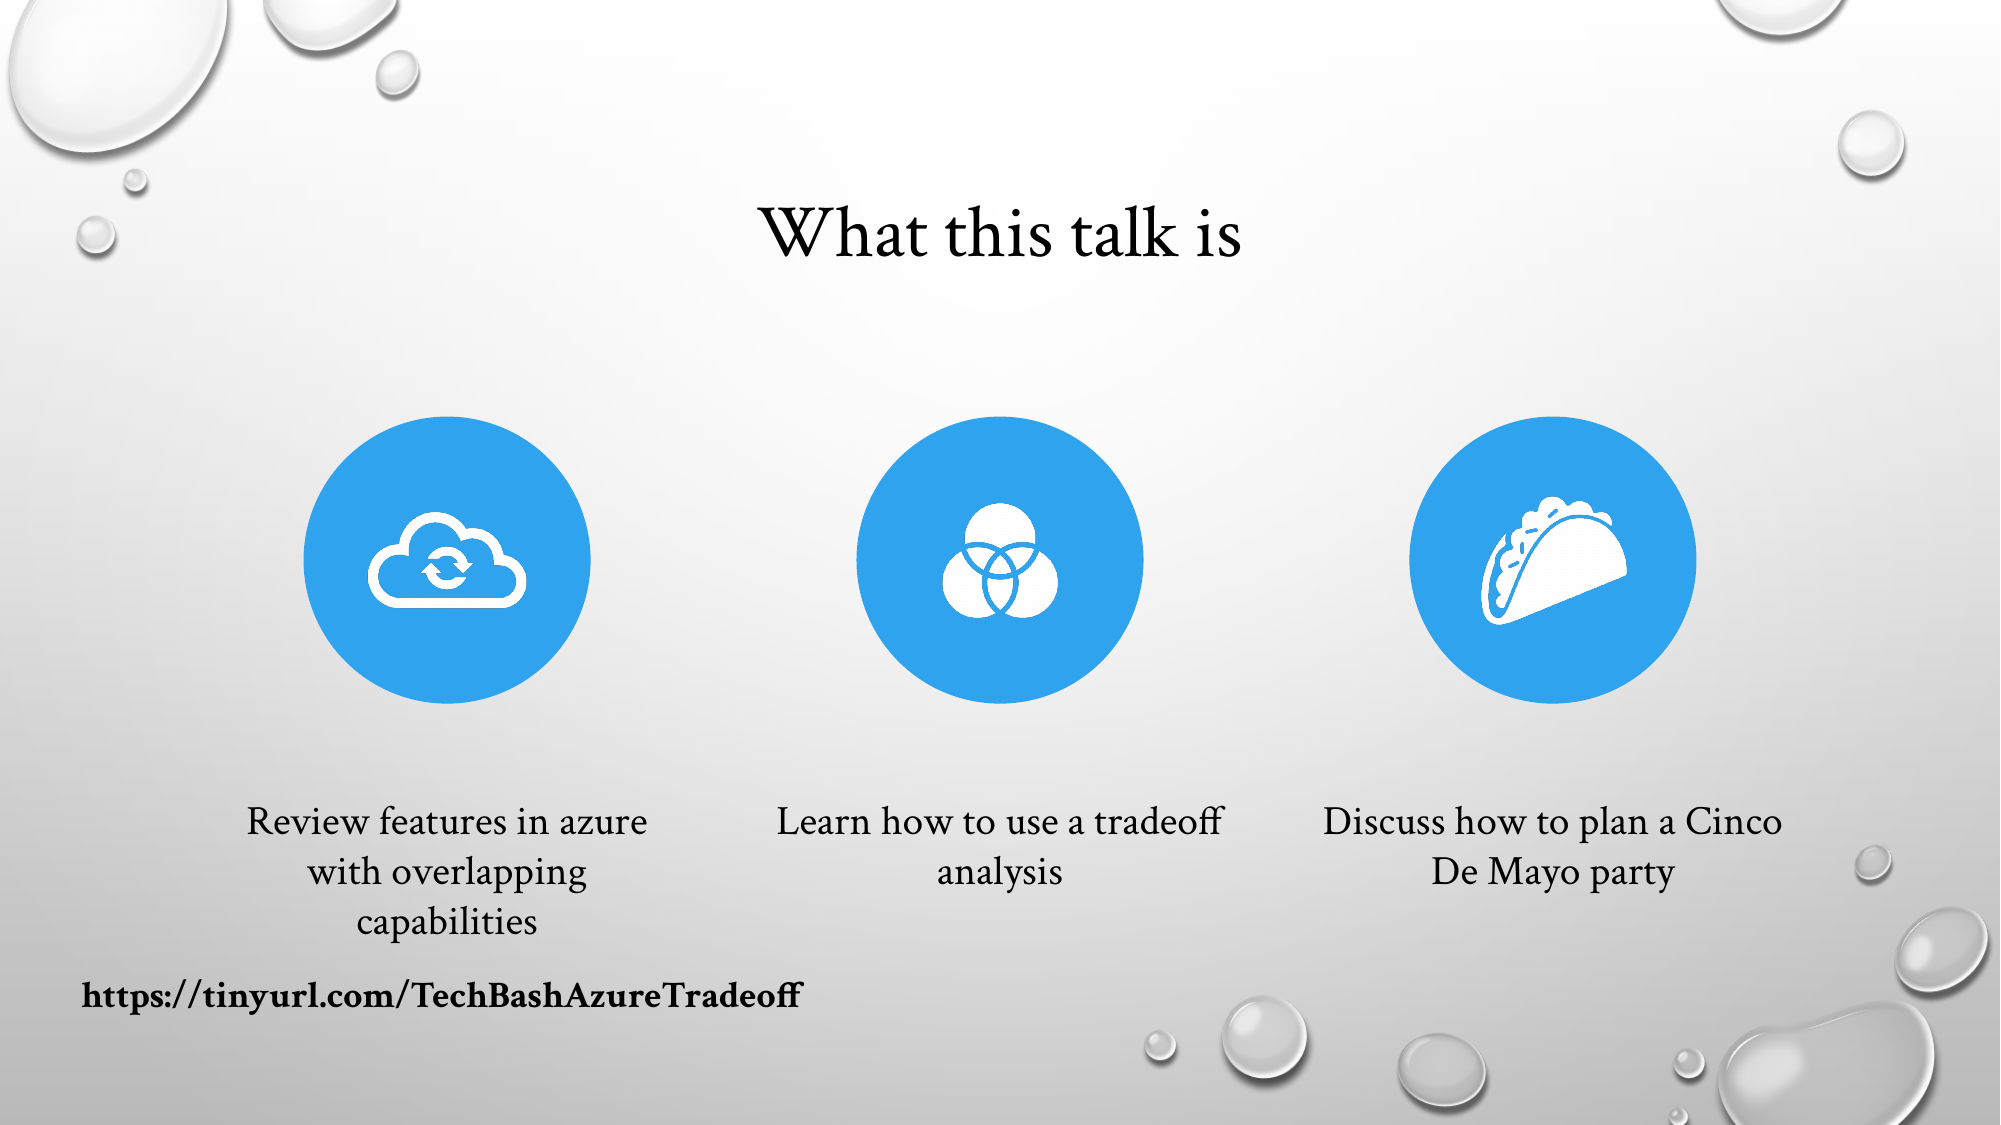

# What this talk is
Review features in azure with overlapping capabilities
Learn how to use a tradeoff analysis
Discuss how to plan a Cinco De Mayo party
https://tinyurl.com/TechBashAzureTradeoff